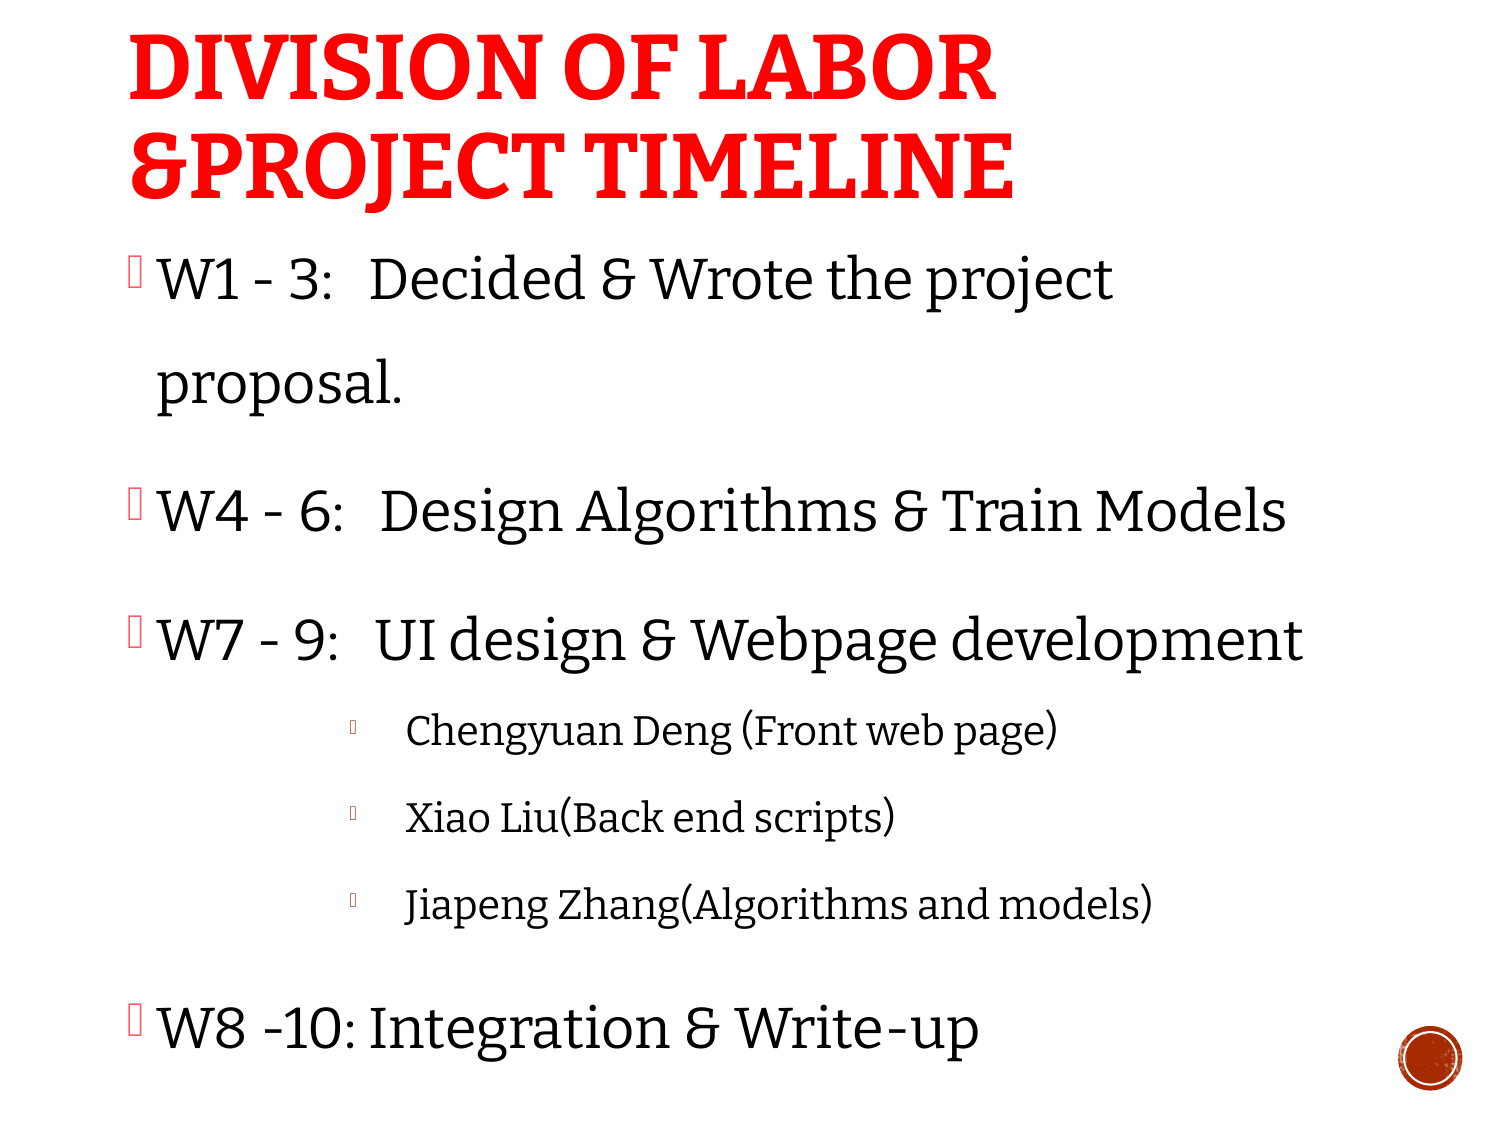

# Division of Labor &Project Timeline
W1 - 3:   Decided & Wrote the project proposal.
W4 - 6:   Design Algorithms & Train Models
W7 - 9:   UI design & Webpage development
Chengyuan Deng (Front web page)
Xiao Liu(Back end scripts)
Jiapeng Zhang(Algorithms and models)
W8 -10: Integration & Write-up